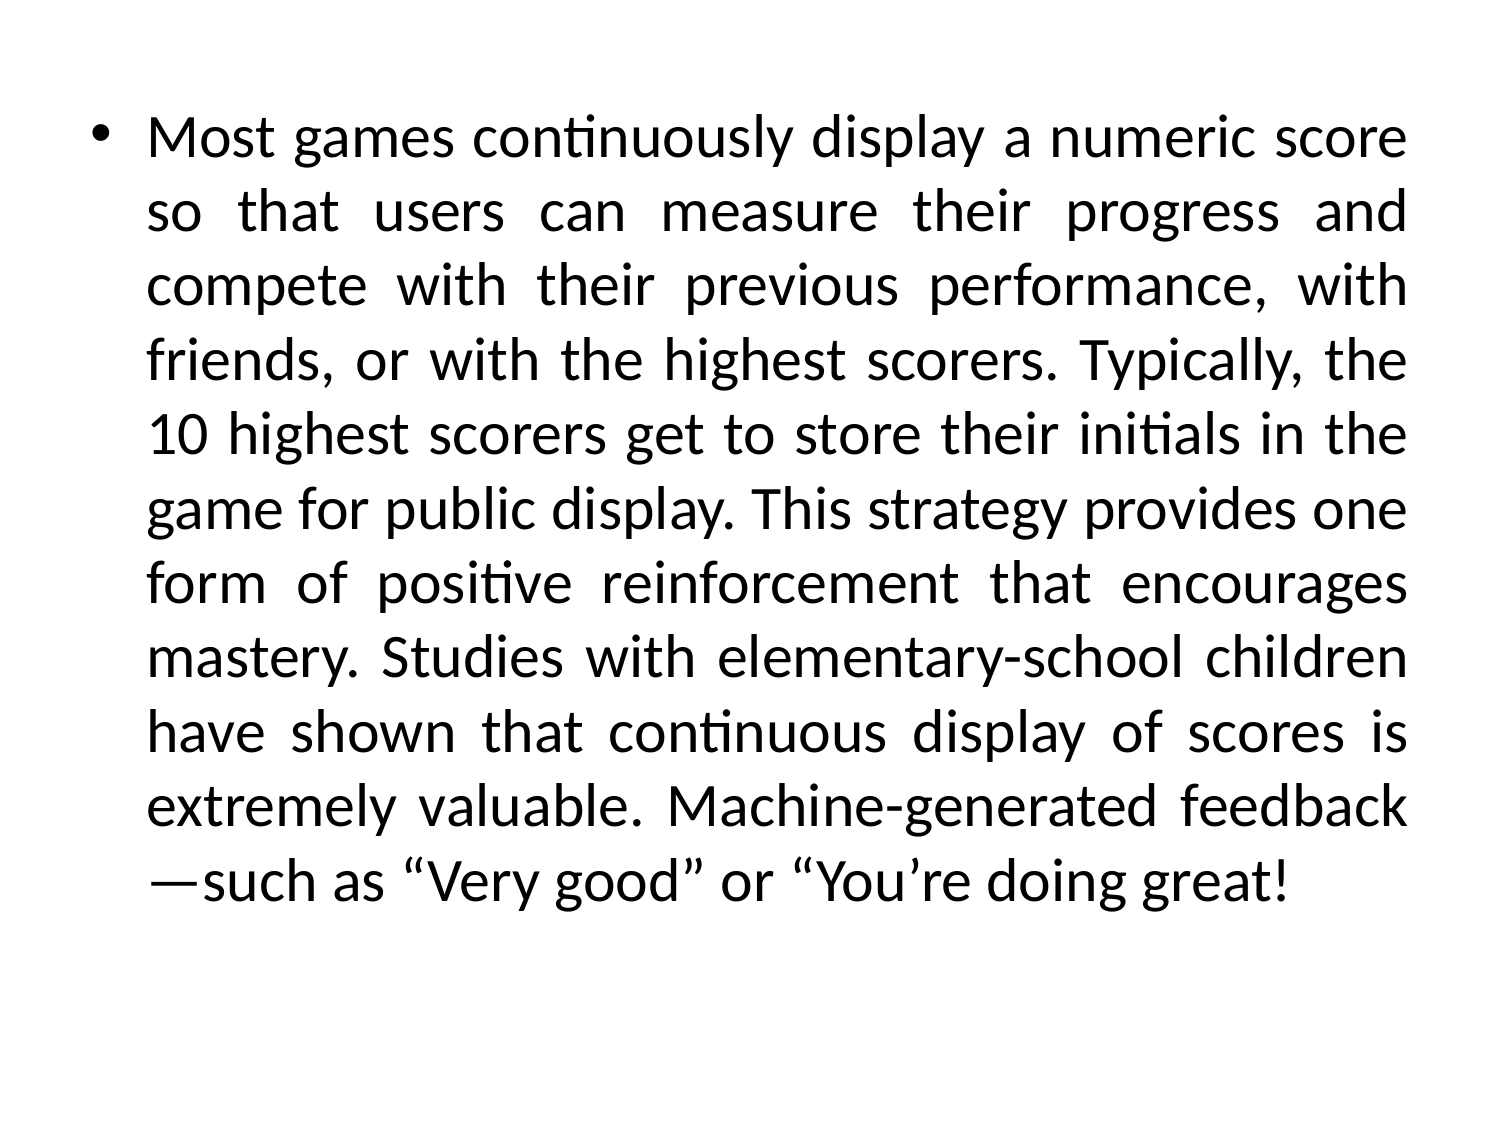

Most games continuously display a numeric score so that users can measure their progress and compete with their previous performance, with friends, or with the highest scorers. Typically, the 10 highest scorers get to store their initials in the game for public display. This strategy provides one form of positive reinforcement that encourages mastery. Studies with elementary-school children have shown that continuous display of scores is extremely valuable. Machine-generated feedback—such as “Very good” or “You’re doing great!